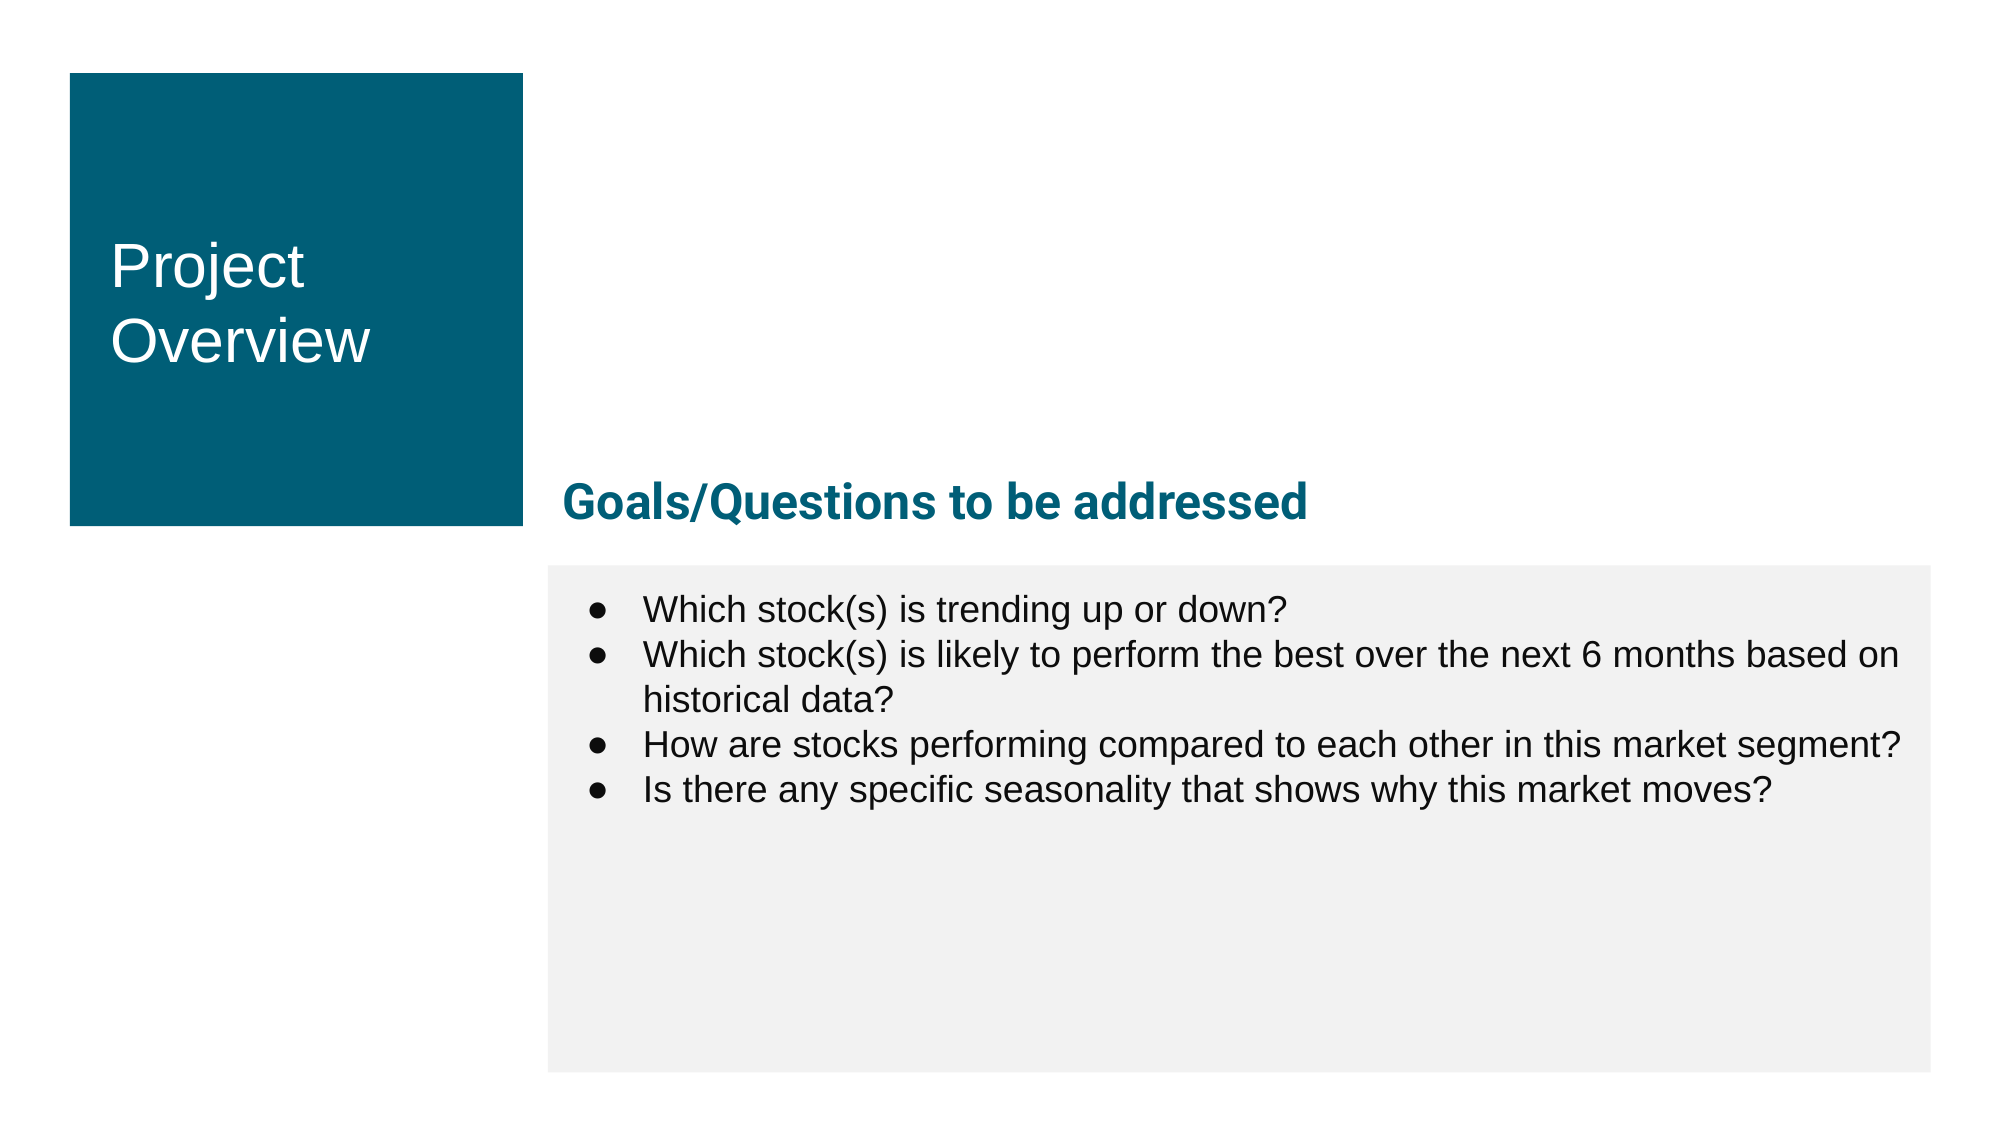

Project Overview
Goals/Questions to be addressed
Which stock(s) is trending up or down?
Which stock(s) is likely to perform the best over the next 6 months based on historical data?
How are stocks performing compared to each other in this market segment?
Is there any specific seasonality that shows why this market moves?